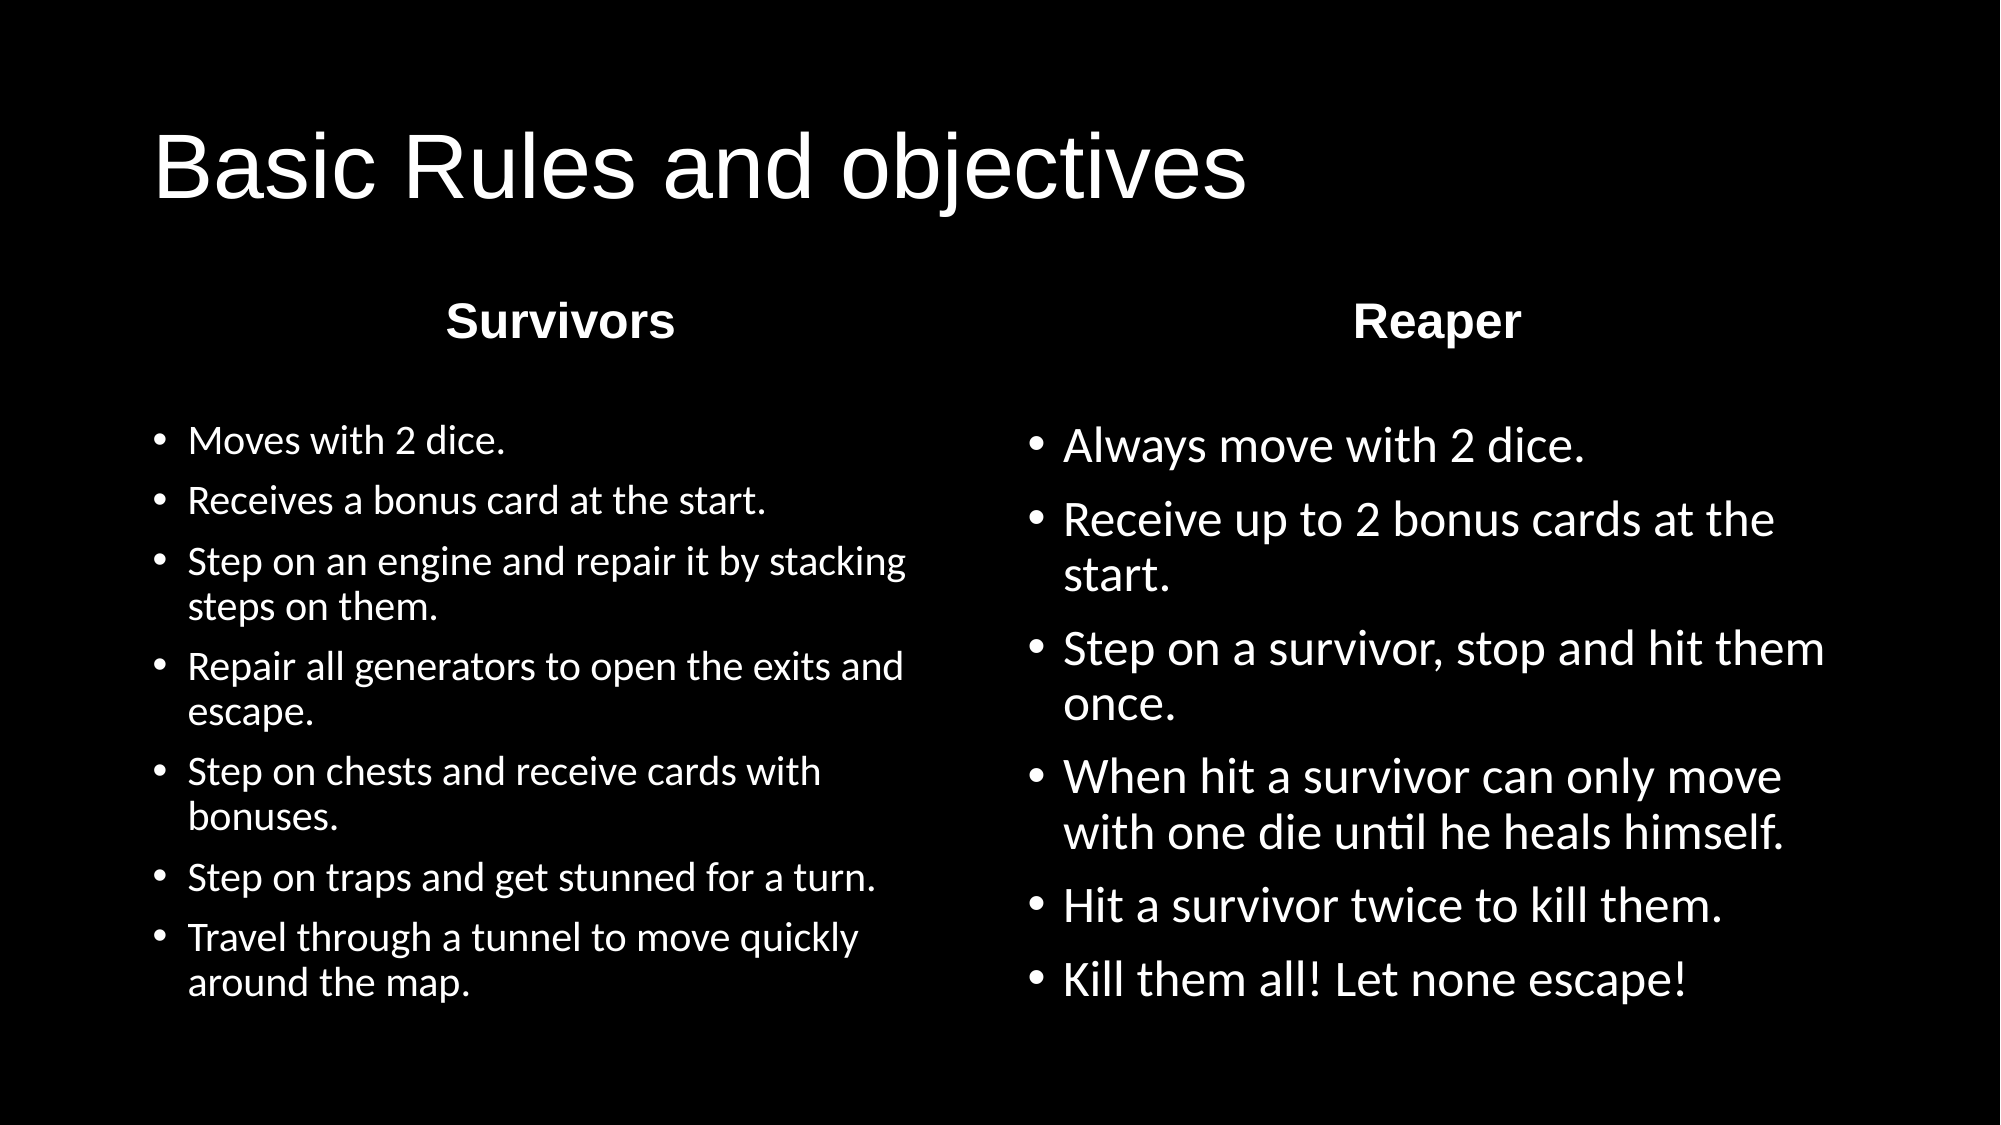

# Basic Rules and objectives
Survivors
Reaper
Moves with 2 dice.
Receives a bonus card at the start.
Step on an engine and repair it by stacking steps on them.
Repair all generators to open the exits and escape.
Step on chests and receive cards with bonuses.
Step on traps and get stunned for a turn.
Travel through a tunnel to move quickly around the map.

Always move with 2 dice.
Receive up to 2 bonus cards at the start.
Step on a survivor, stop and hit them once.
When hit a survivor can only move with one die until he heals himself.
Hit a survivor twice to kill them.
Kill them all! Let none escape!